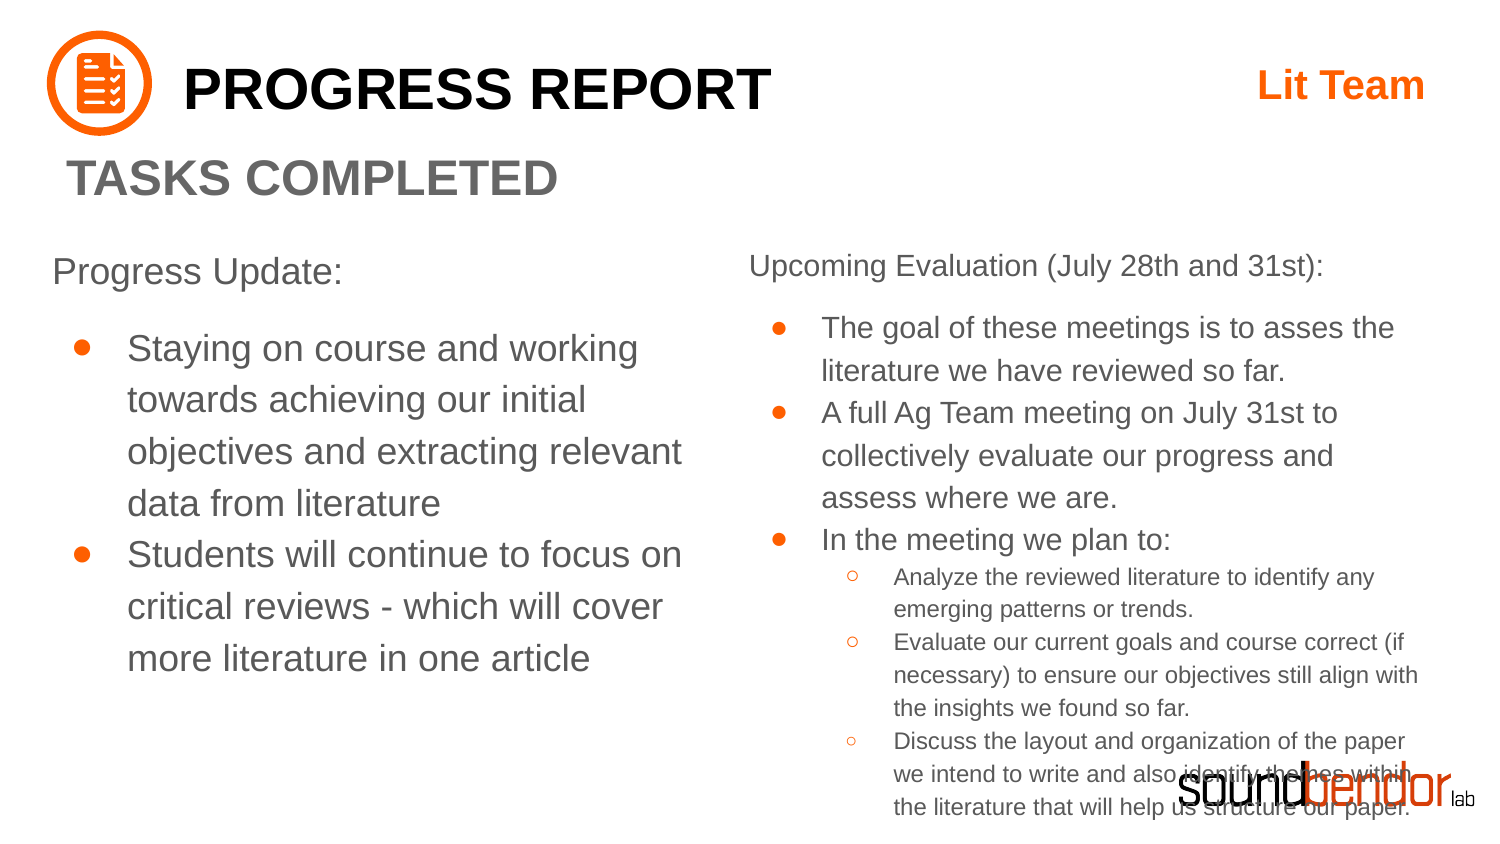

Lit Team
Progress Update:
Staying on course and working towards achieving our initial objectives and extracting relevant data from literature
Students will continue to focus on critical reviews - which will cover more literature in one article
Upcoming Evaluation (July 28th and 31st):
The goal of these meetings is to asses the literature we have reviewed so far.
A full Ag Team meeting on July 31st to collectively evaluate our progress and assess where we are.
In the meeting we plan to:
Analyze the reviewed literature to identify any emerging patterns or trends.
Evaluate our current goals and course correct (if necessary) to ensure our objectives still align with the insights we found so far.
Discuss the layout and organization of the paper we intend to write and also identify themes within the literature that will help us structure our paper.